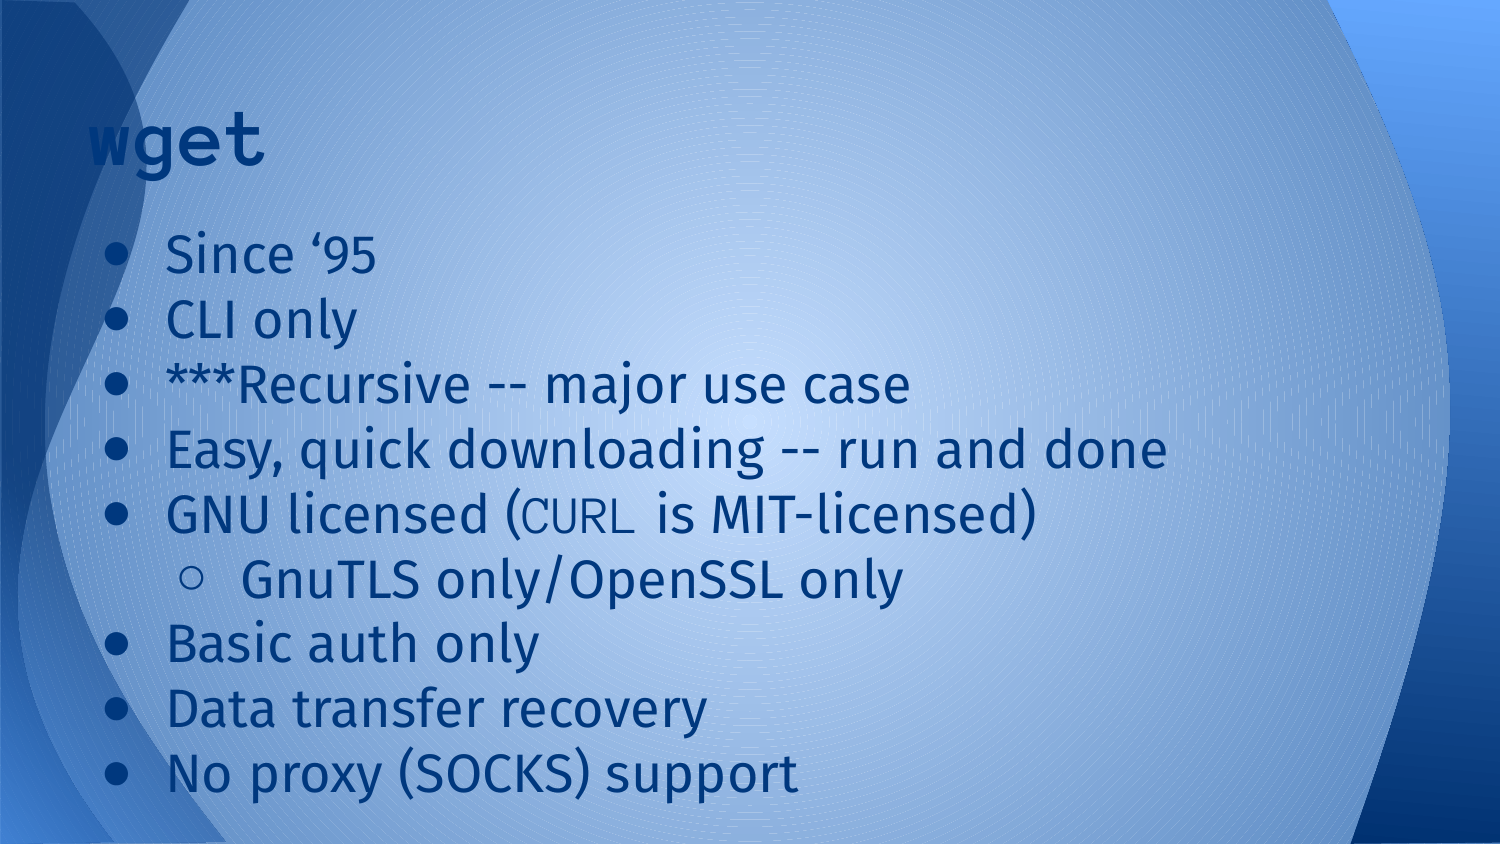

# wget
Since ‘95
CLI only
***Recursive -- major use case
Easy, quick downloading -- run and done
GNU licensed (CURL is MIT-licensed)
GnuTLS only/OpenSSL only
Basic auth only
Data transfer recovery
No proxy (SOCKS) support